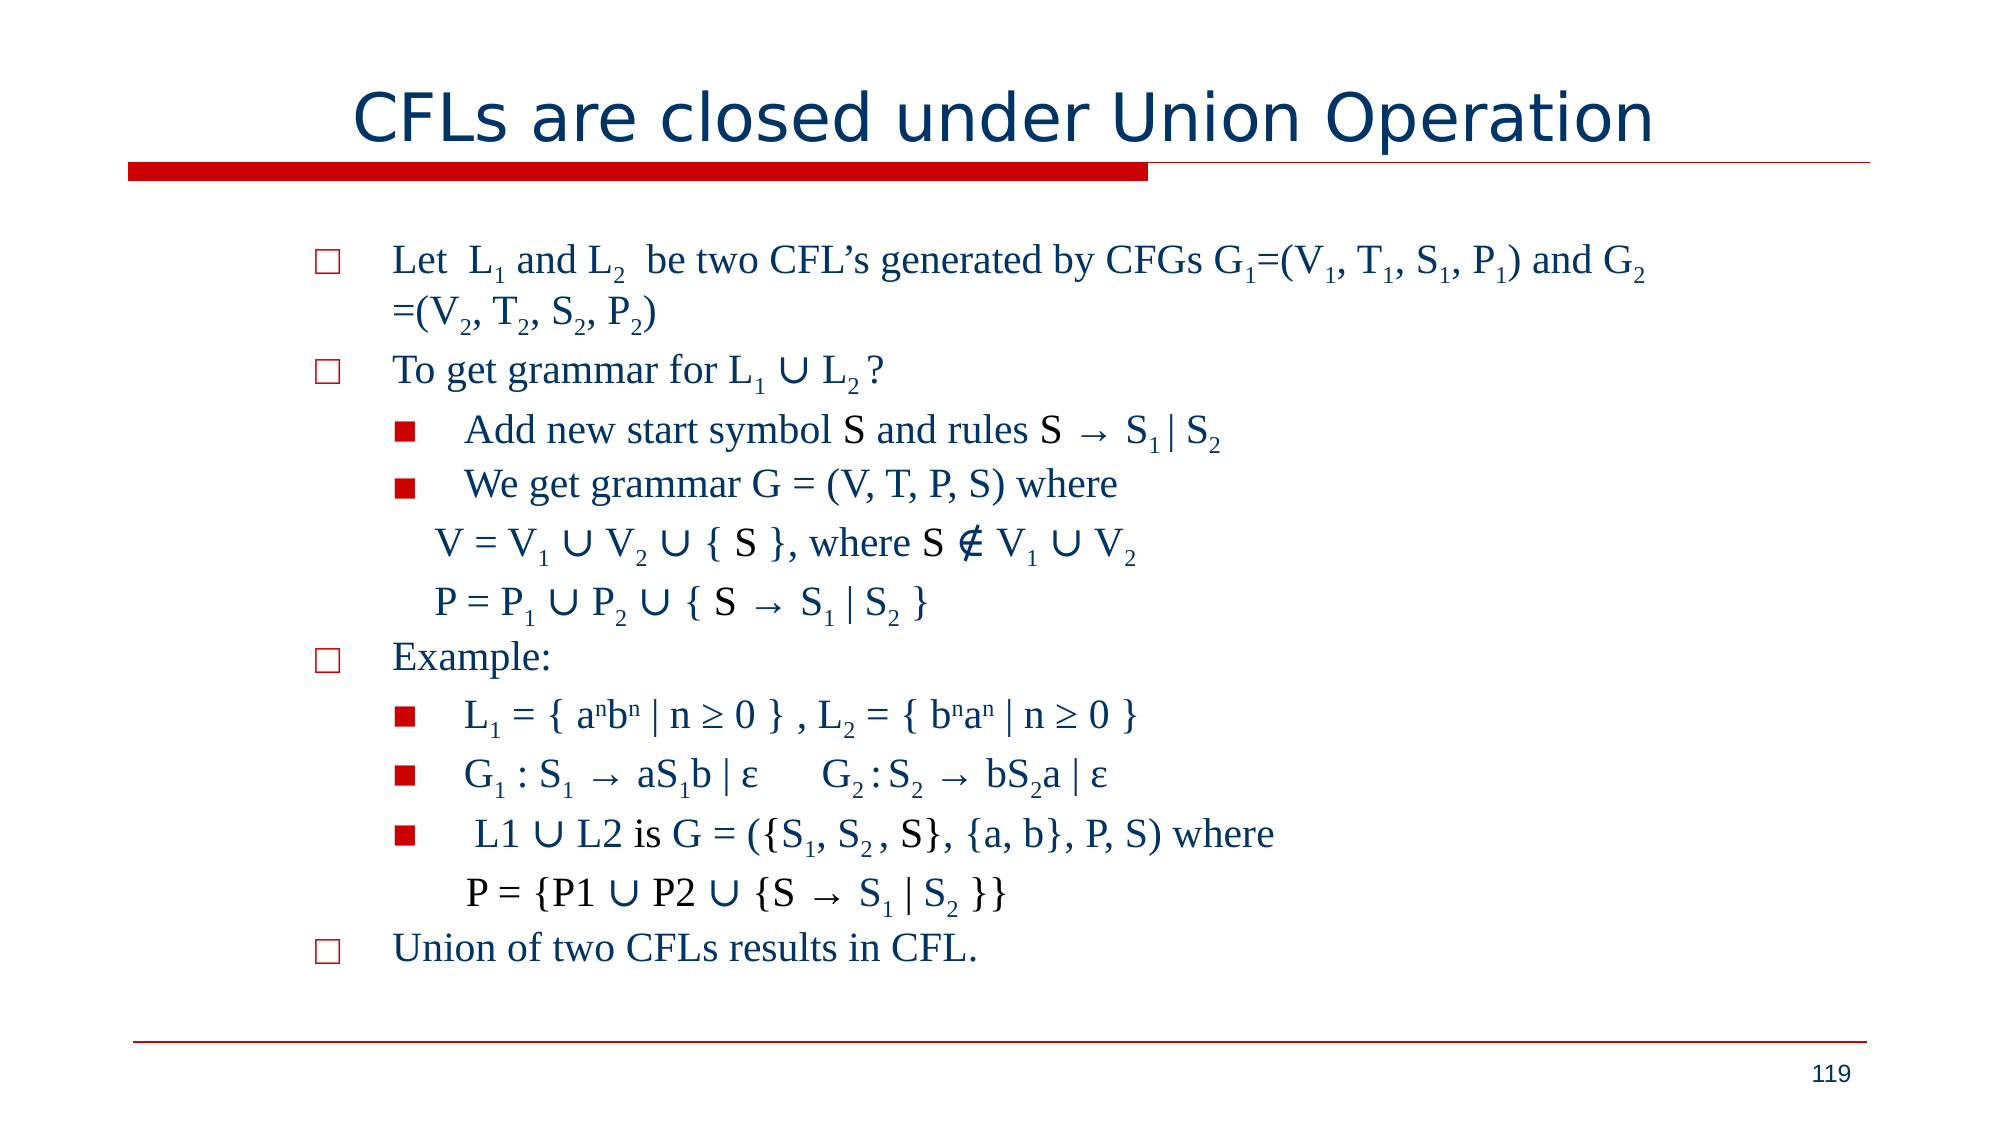

# CFLs are closed under Union Operation
Let  L1 and L2  be two CFL’s generated by CFGs G1=(V1, T1, S1, P1) and G2 =(V2, T2, S2, P2)
To get grammar for L1 ∪ L2 ?
Add new start symbol S and rules S → S1 | S2
We get grammar G = (V, T, P, S) where
    V = V1 ∪ V2 ∪ { S }, where S ∉ V1 ∪ V2
    P = P1 ∪ P2 ∪ { S → S1 | S2 }
Example:
L1 = { anbn | n ≥ 0 } , L2 = { bnan | n ≥ 0 }
G1 : S1 → aS1b | ε      G2 : S2 → bS2a | ε
 L1 ∪ L2 is G = ({S1, S2 , S}, {a, b}, P, S) where
       P = {P1 ∪ P2 ∪ {S → S1 | S2 }}
Union of two CFLs results in CFL.
119